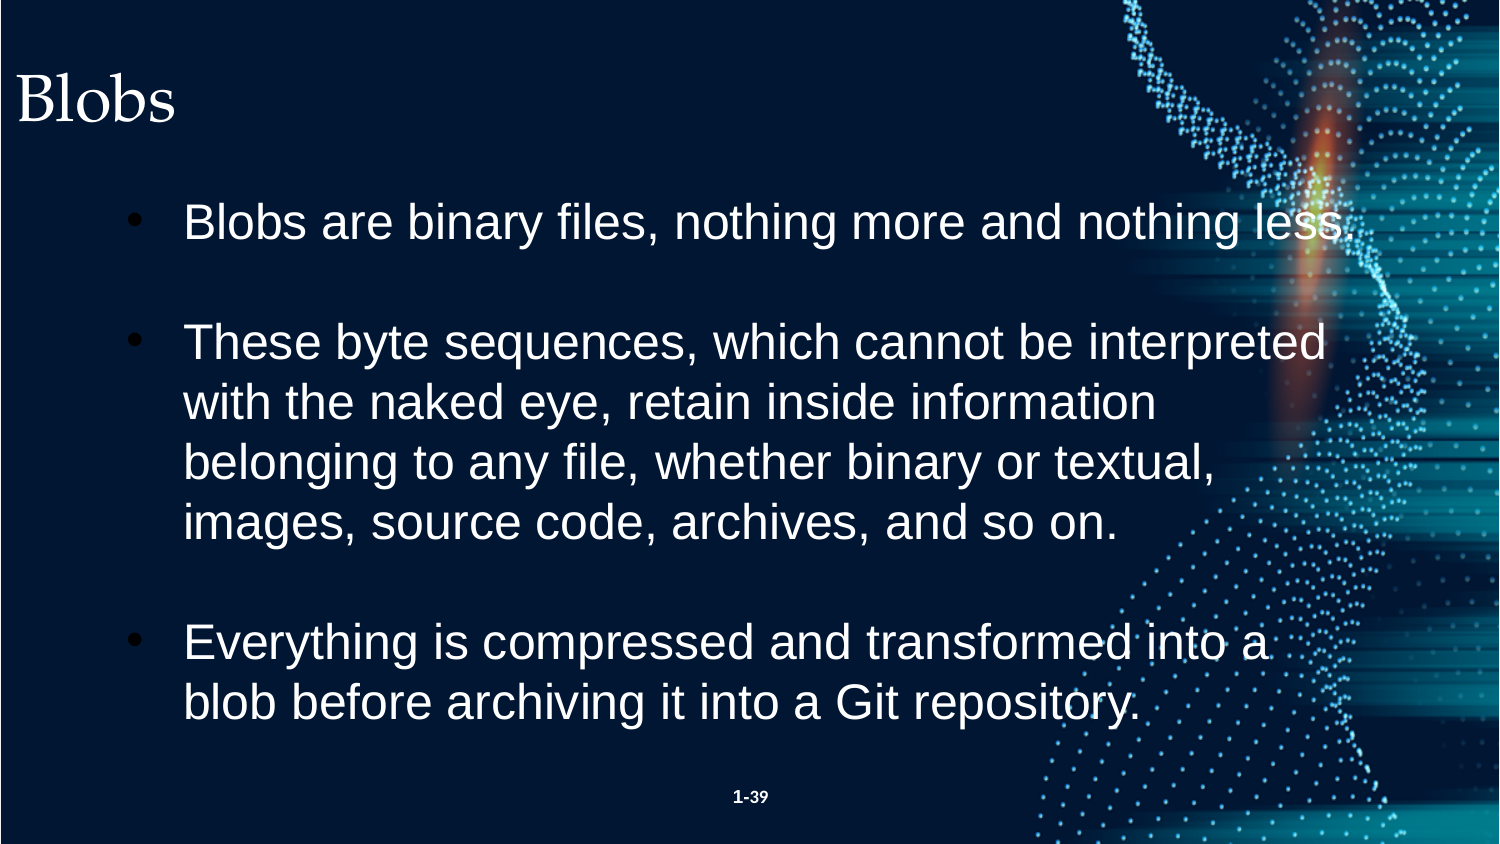

Blobs
Blobs are binary files, nothing more and nothing less.

These byte sequences, which cannot be interpreted with the naked eye, retain inside information belonging to any file, whether binary or textual, images, source code, archives, and so on.

Everything is compressed and transformed into a blob before archiving it into a Git repository.
1-39